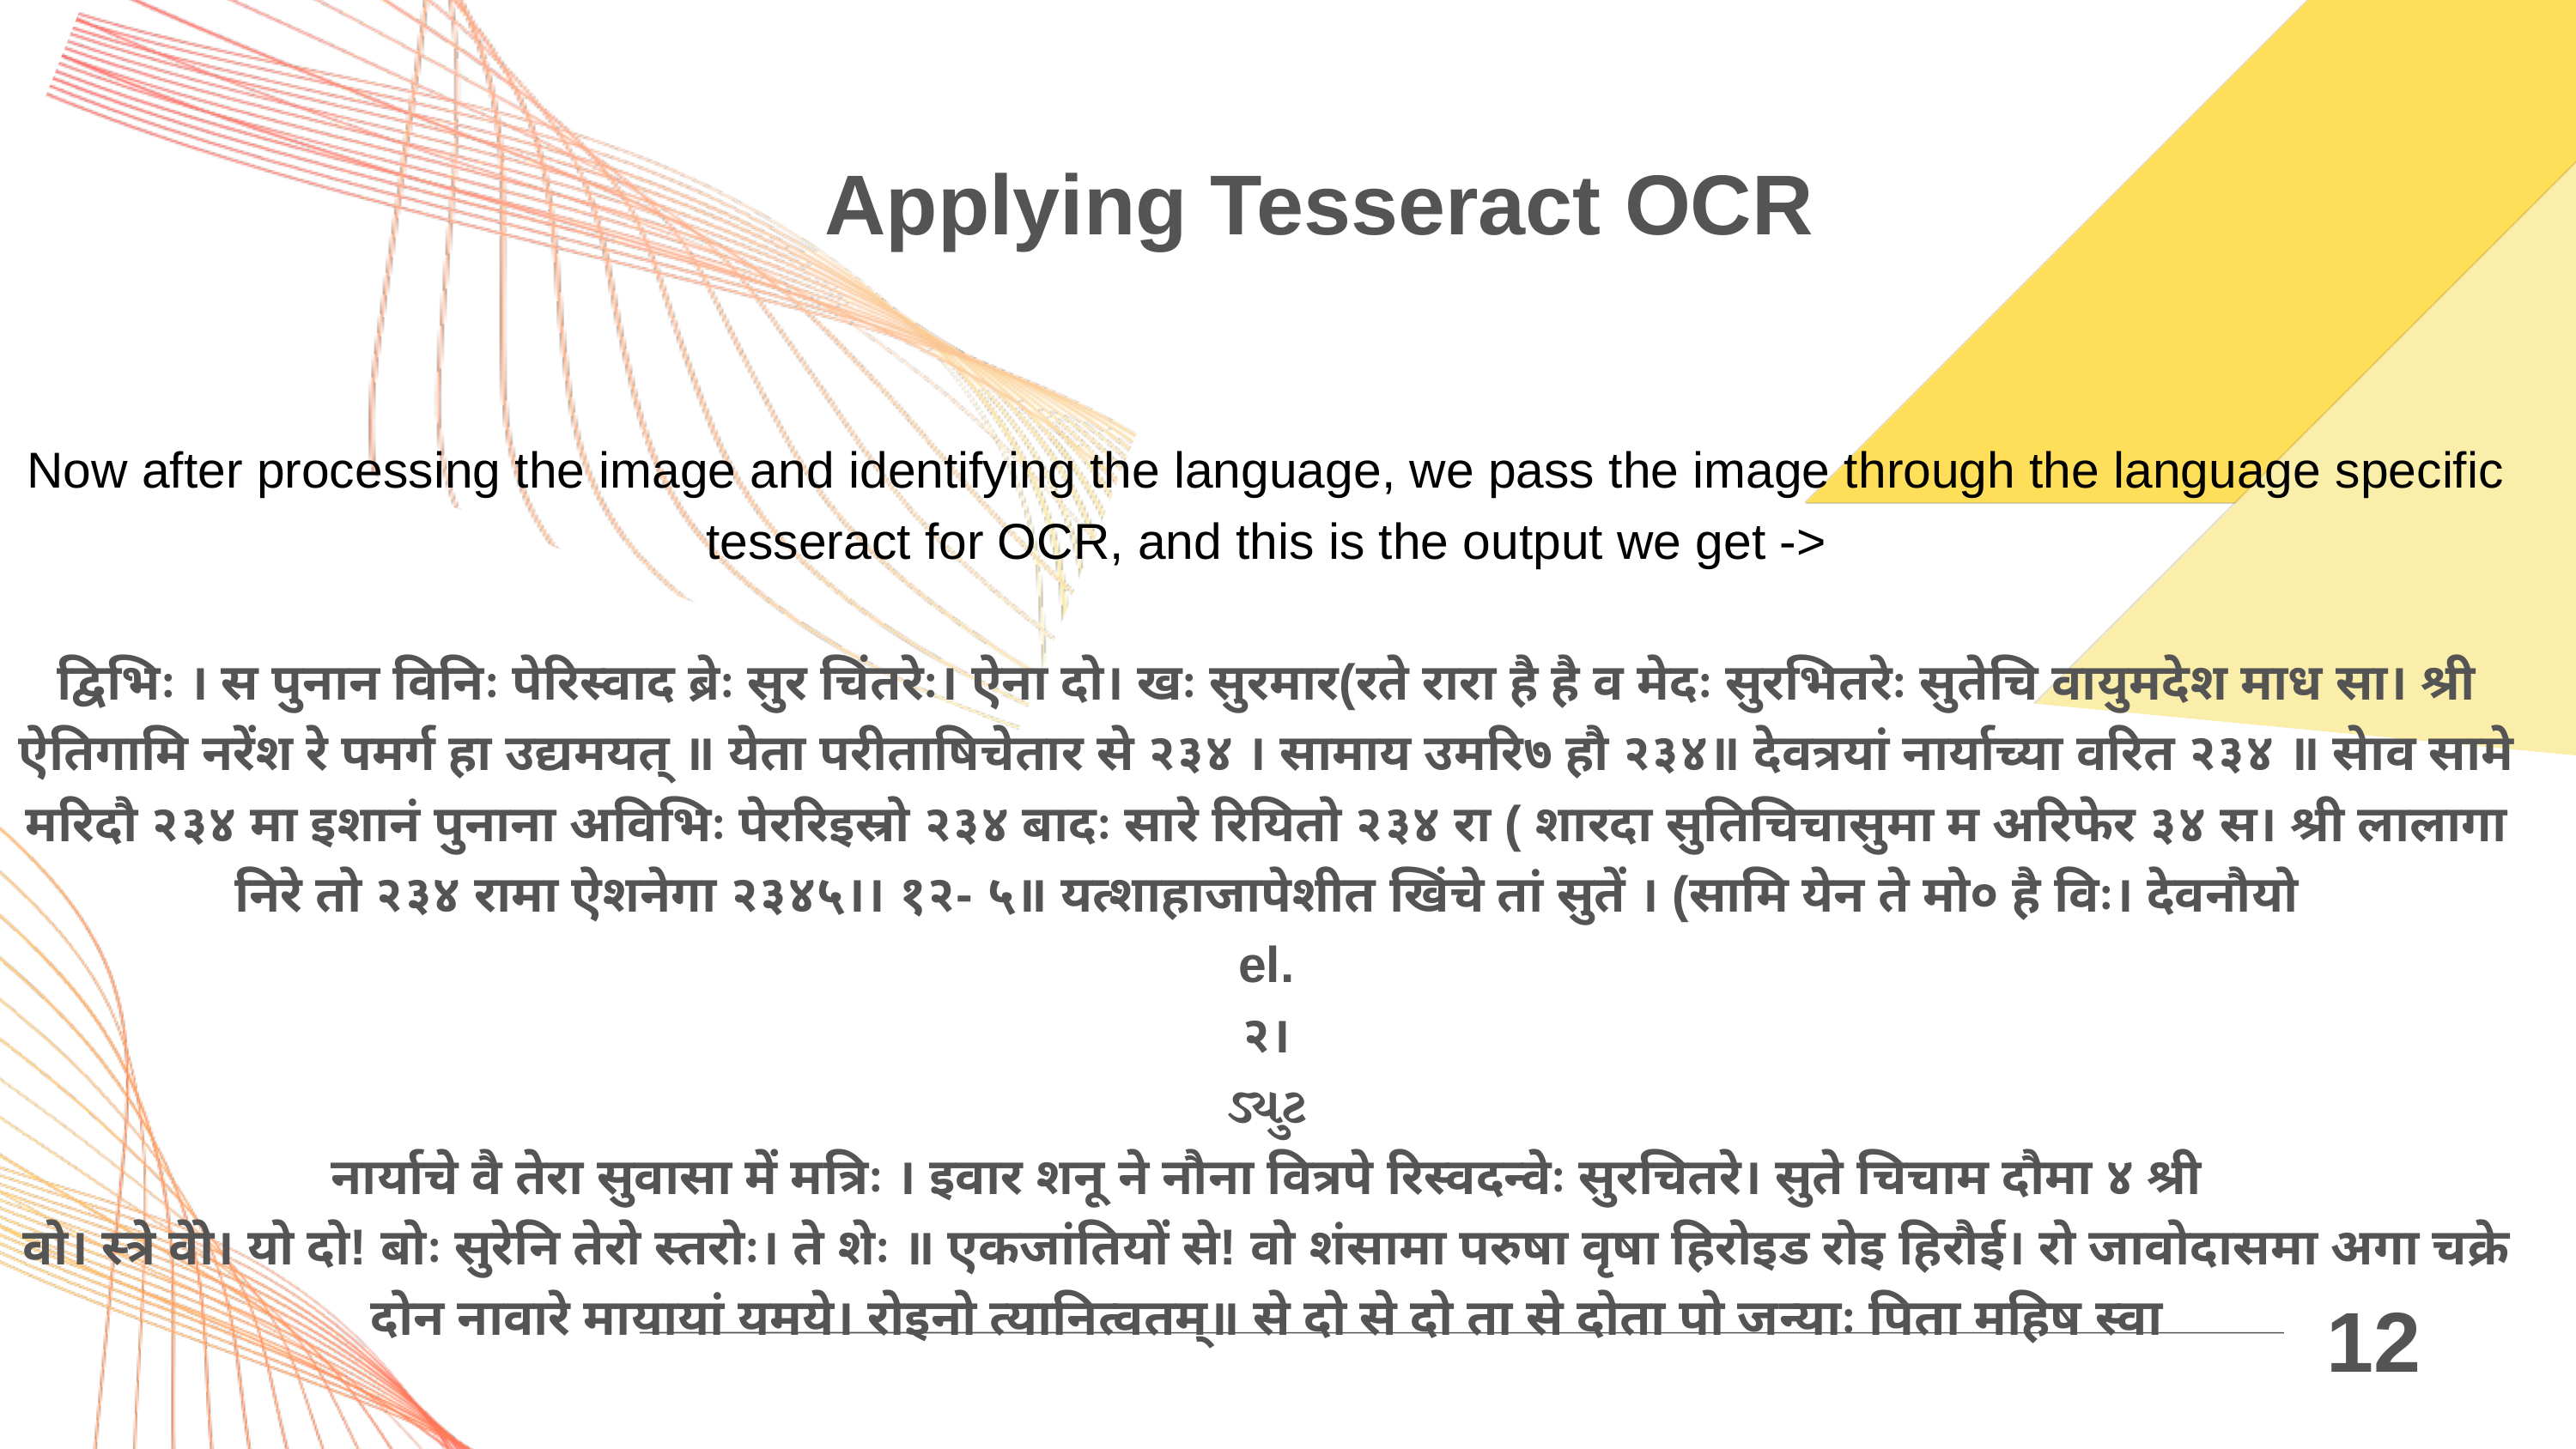

Applying Tesseract OCR
Now after processing the image and identifying the language, we pass the image through the language specific tesseract for OCR, and this is the output we get ->

द्विभिः । स पुनान विनिः पेरिस्वाद ब्रेः सुर चिंतरेः। ऐना दो। खः सुरमार(रते रारा है है व मेदः सुरभितरेः सुतेचि वायुमदेश माध सा। श्री ऐतिगामि नरेंश रे पमर्ग हा उद्यमयत् ॥ येता परीताषिचेतार से २३४ । सामाय उमरि७ हौ २३४॥ देवत्रयां नार्याच्या वरित २३४ ॥ सेाव सामे मरिदौ २३४ मा इशानं पुनाना अविभिः पेररिइस्रो २३४ बादः सारे रियितो २३४ रा ( शारदा सुतिचिचासुमा म अरिफेर ३४ स। श्री लालागा निरे तो २३४ रामा ऐशनेगा २३४५।। १२- ५॥ यत्शाहाजापेशीत खिंचे तां सुतें । (सामि येन ते मो० है विः। देवनौयो
el.
२।
ડ્યુટ
नार्याचे वै तेरा सुवासा में मत्रिः । इवार शनू ने नौना वित्रपे रिस्वदन्वेः सुरचितरे। सुते चिचाम दौमा ४ श्री
वो। स्त्रे वेो। यो दो! बोः सुरेनि तेरो स्तरोः। ते शेः ॥ एकजांतियों से! वो शंसामा परुषा वृषा हिरोइड रोइ हिरौई। रो जावोदासमा अगा चक्रे दोन नावारे मायायां यमये। रोइनो त्यानित्वतम्॥ से दो से दो ता से दोता पो जन्याः पिता महिष स्वा

12